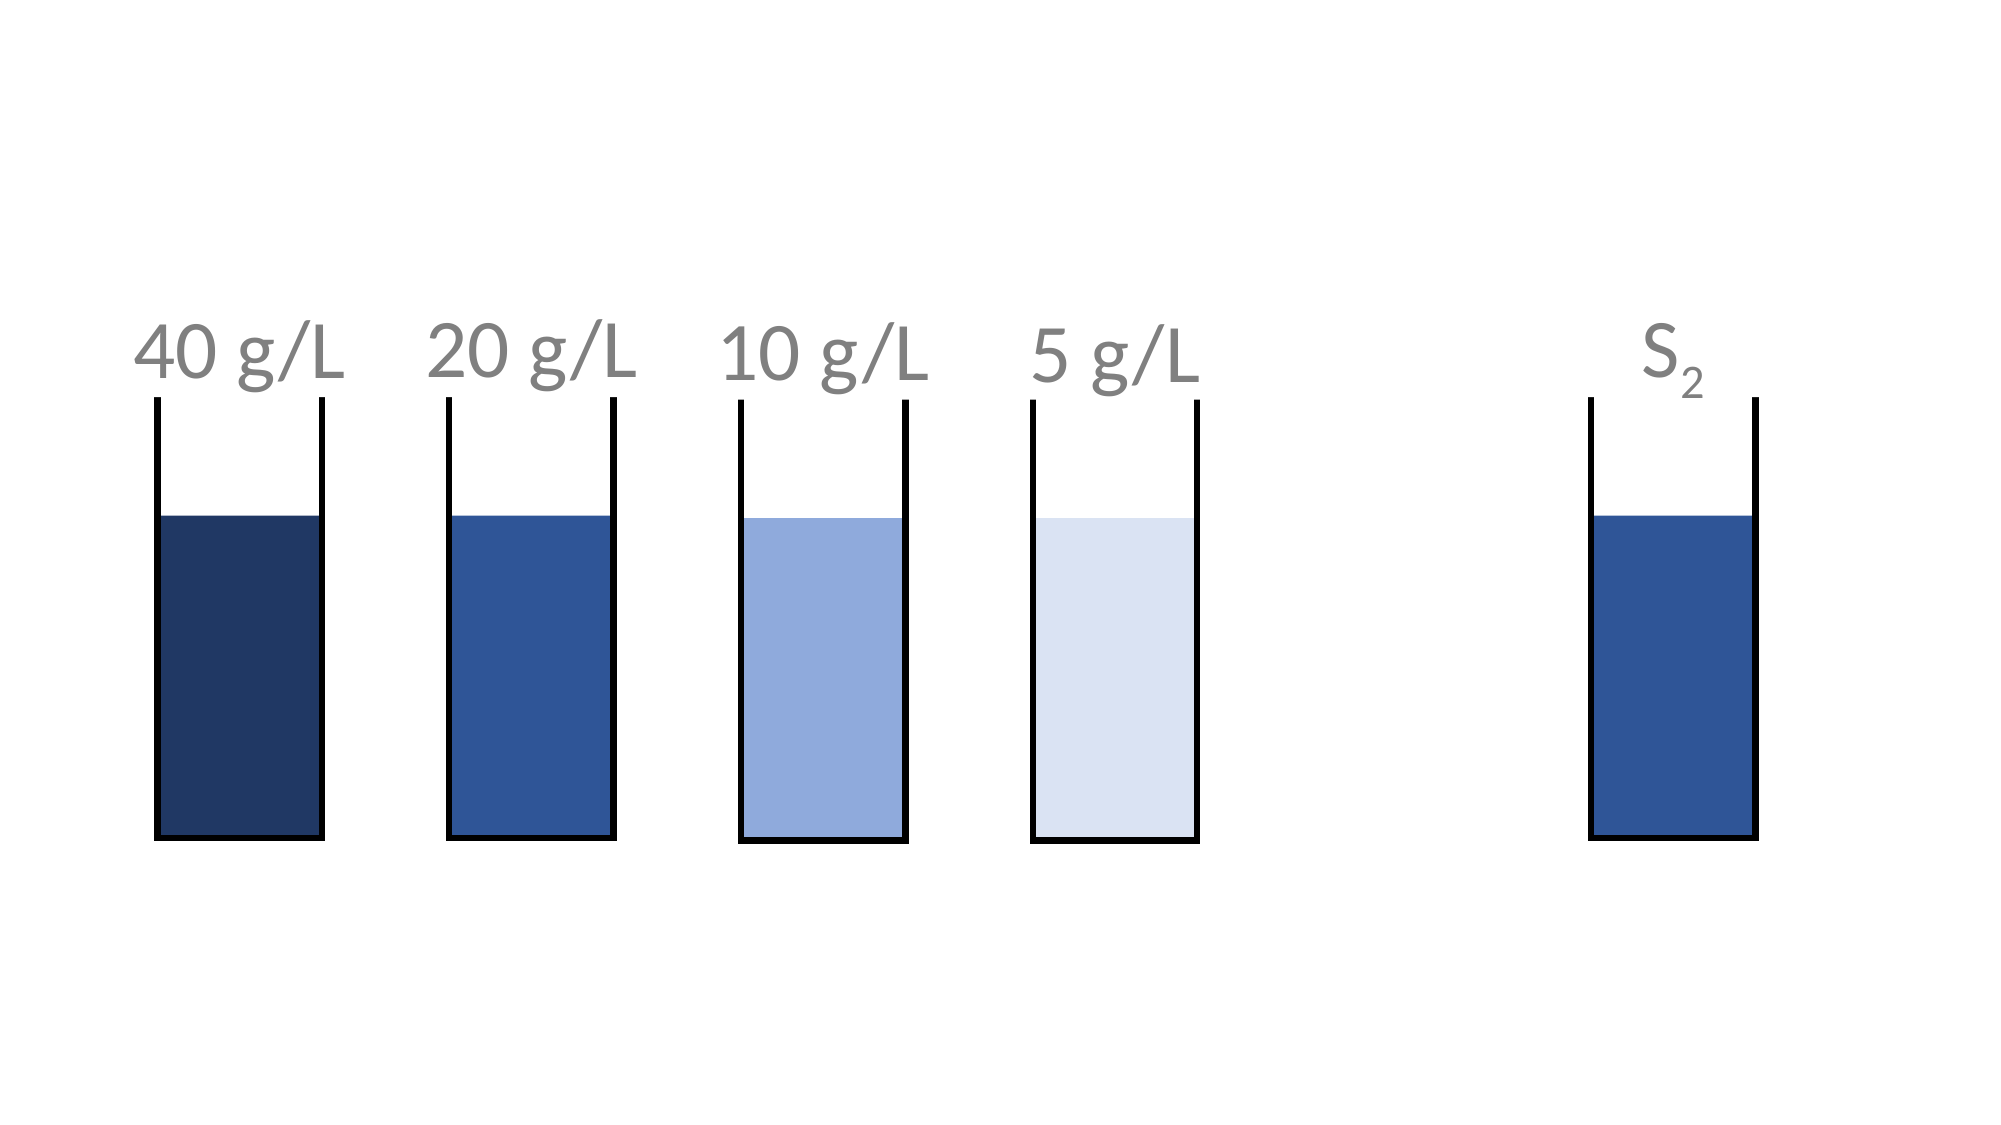

40 g/L

20 g/L

S2

10 g/L

5 g/L